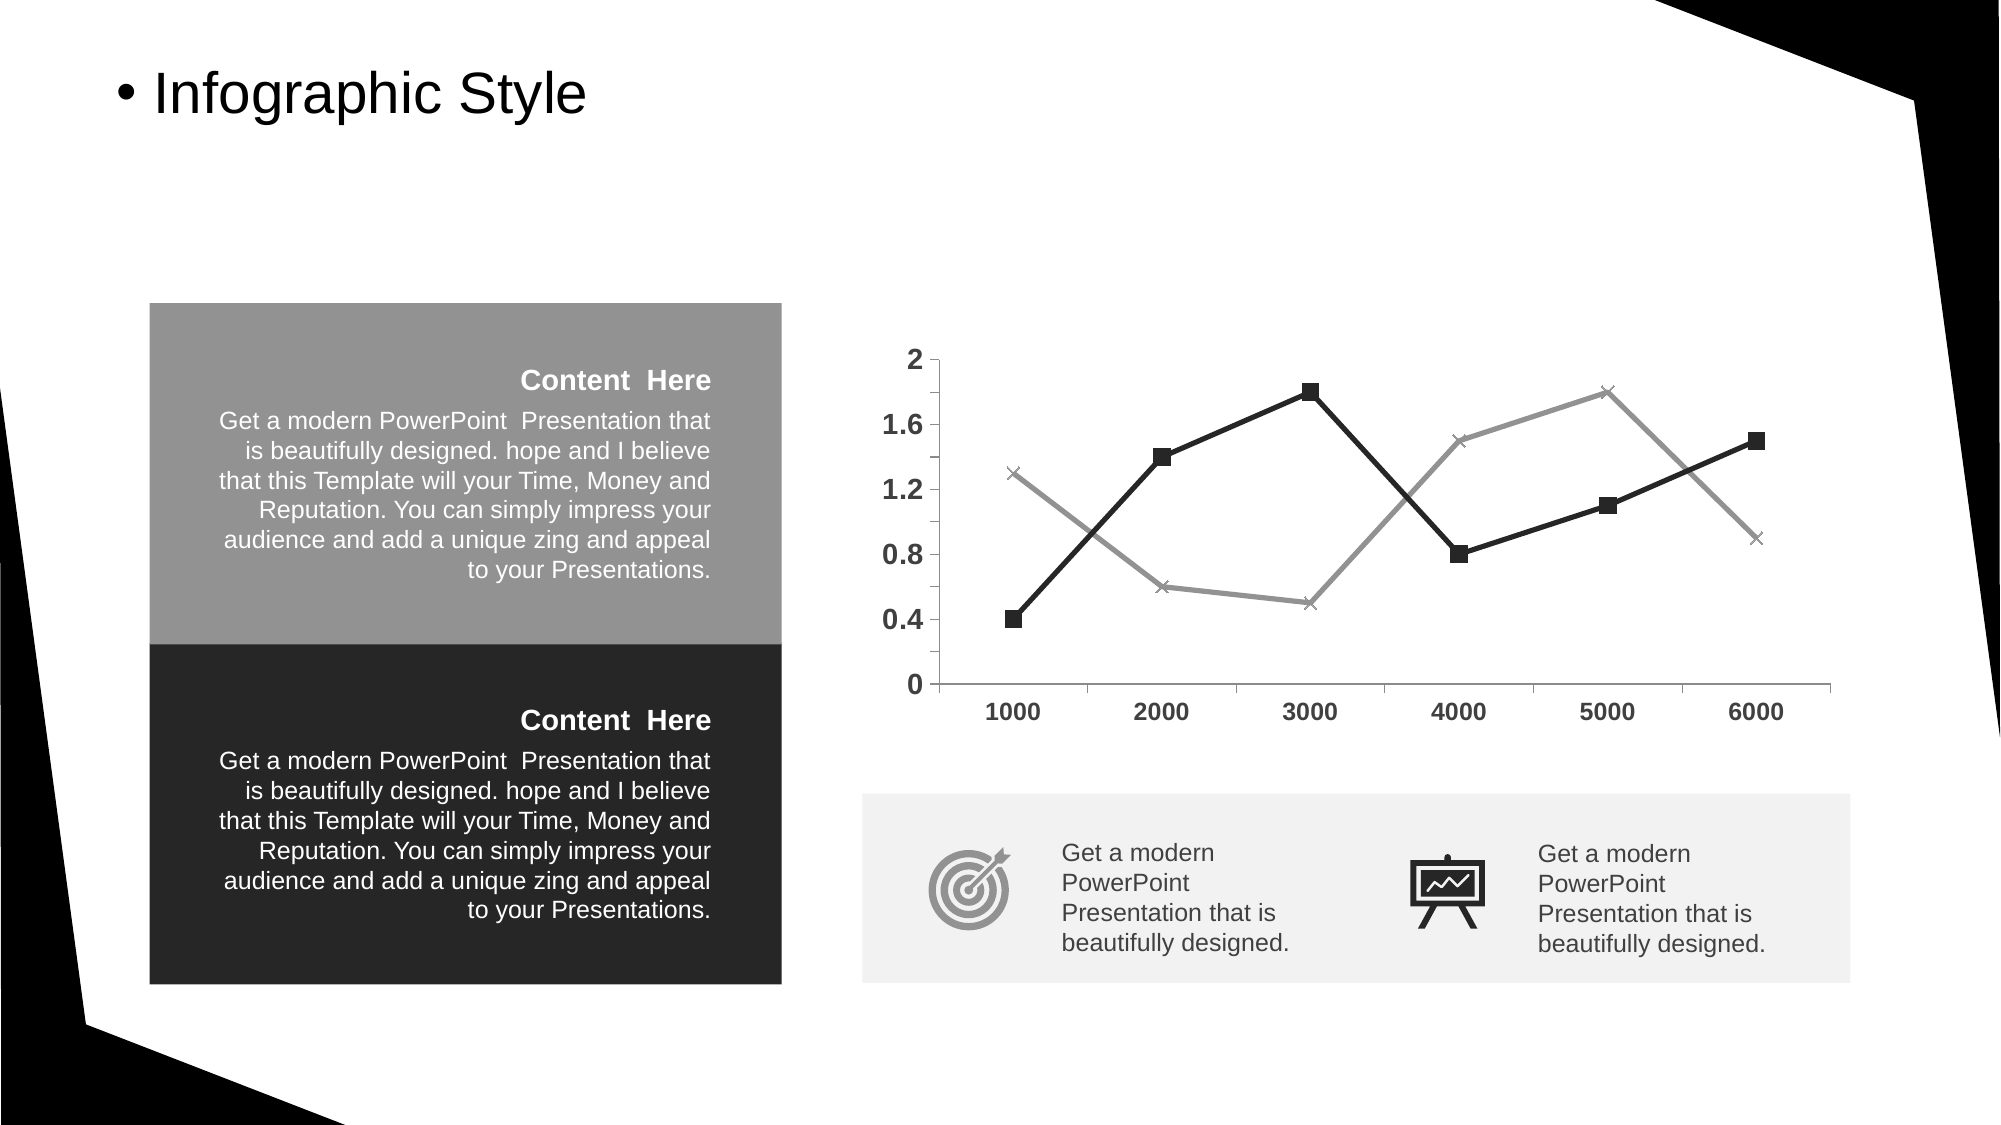

Infographic Style

### Chart

| Category | Series 1 | Series 2 |
|---|---|---|
| 1000 | 1.3 | 0.4 |
| 2000 | 0.6 | 1.4 |
| 3000 | 0.5 | 1.8 |
| 4000 | 1.5 | 0.8 |
| 5000 | 1.8 | 1.1 |
| 6000 | 0.9 | 1.5 |
Content  Here
Get a modern PowerPoint  Presentation that is beautifully designed. hope and I believe that this Template will your Time, Money and Reputation. You can simply impress your audience and add a unique zing and appeal to your Presentations.

Content  Here
Get a modern PowerPoint  Presentation that is beautifully designed. hope and I believe that this Template will your Time, Money and Reputation. You can simply impress your audience and add a unique zing and appeal to your Presentations.

Get a modern PowerPoint  Presentation that is beautifully designed.
Get a modern PowerPoint  Presentation that is beautifully designed.